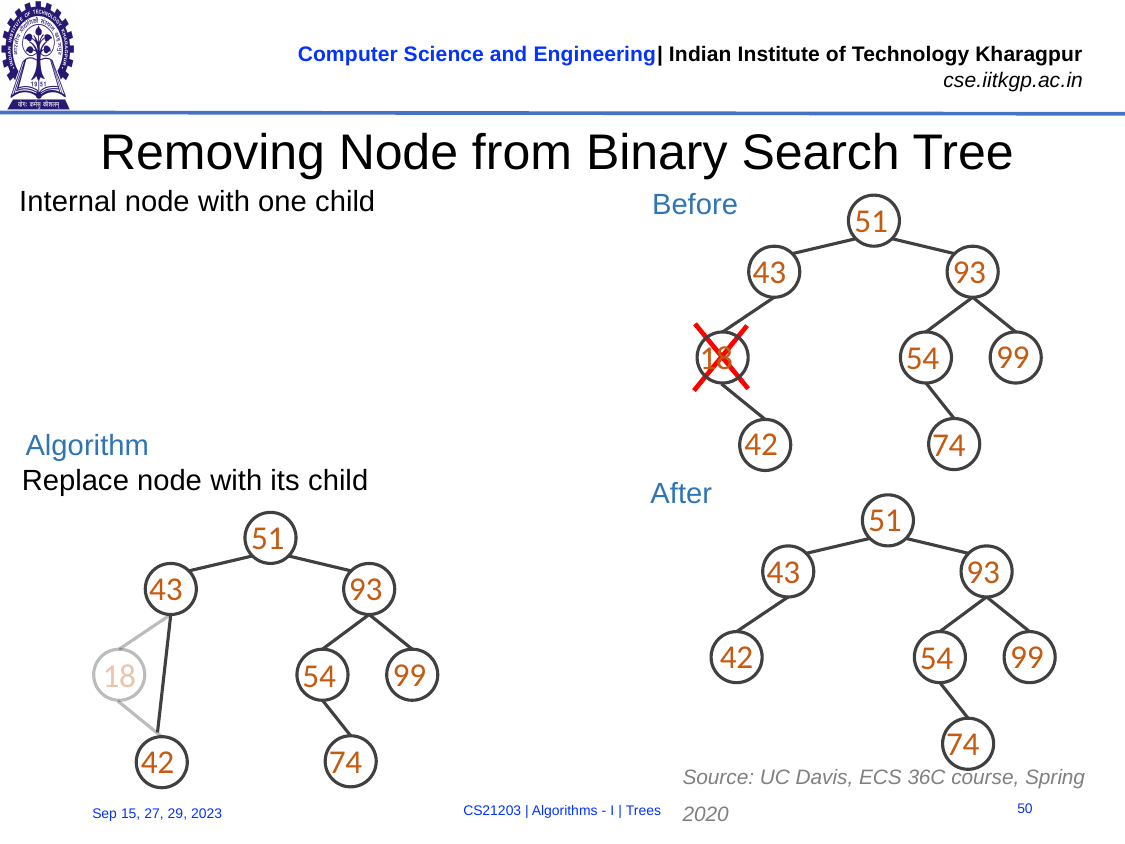

# Removing Node from Binary Search Tree
Internal node with one child
Before
51

43
93

99
18
54

42
74

Algorithm
Replace node with its child
After
51

43
93

99
42
54

74

51

43
93

99
54
18

42
74

Source: UC Davis, ECS 36C course, Spring 2020
50
CS21203 | Algorithms - I | Trees
Sep 15, 27, 29, 2023